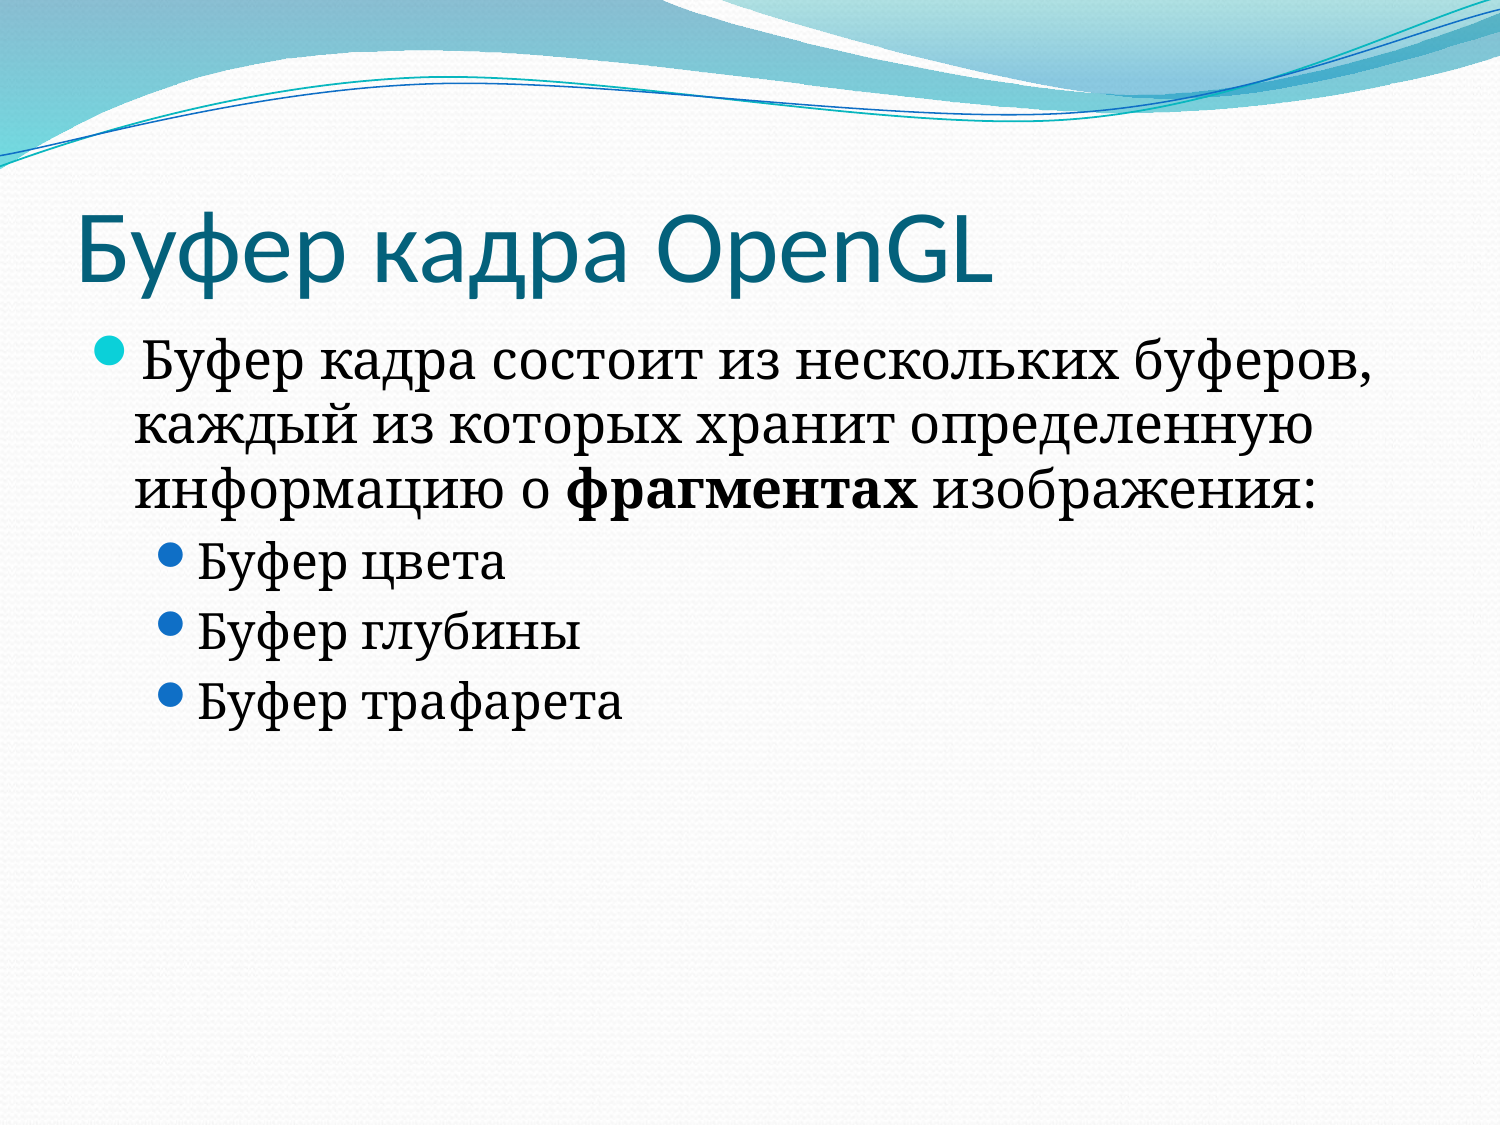

# Буфер кадра OpenGL
Буфер кадра состоит из нескольких буферов, каждый из которых хранит определенную информацию о фрагментах изображения:
Буфер цвета
Буфер глубины
Буфер трафарета